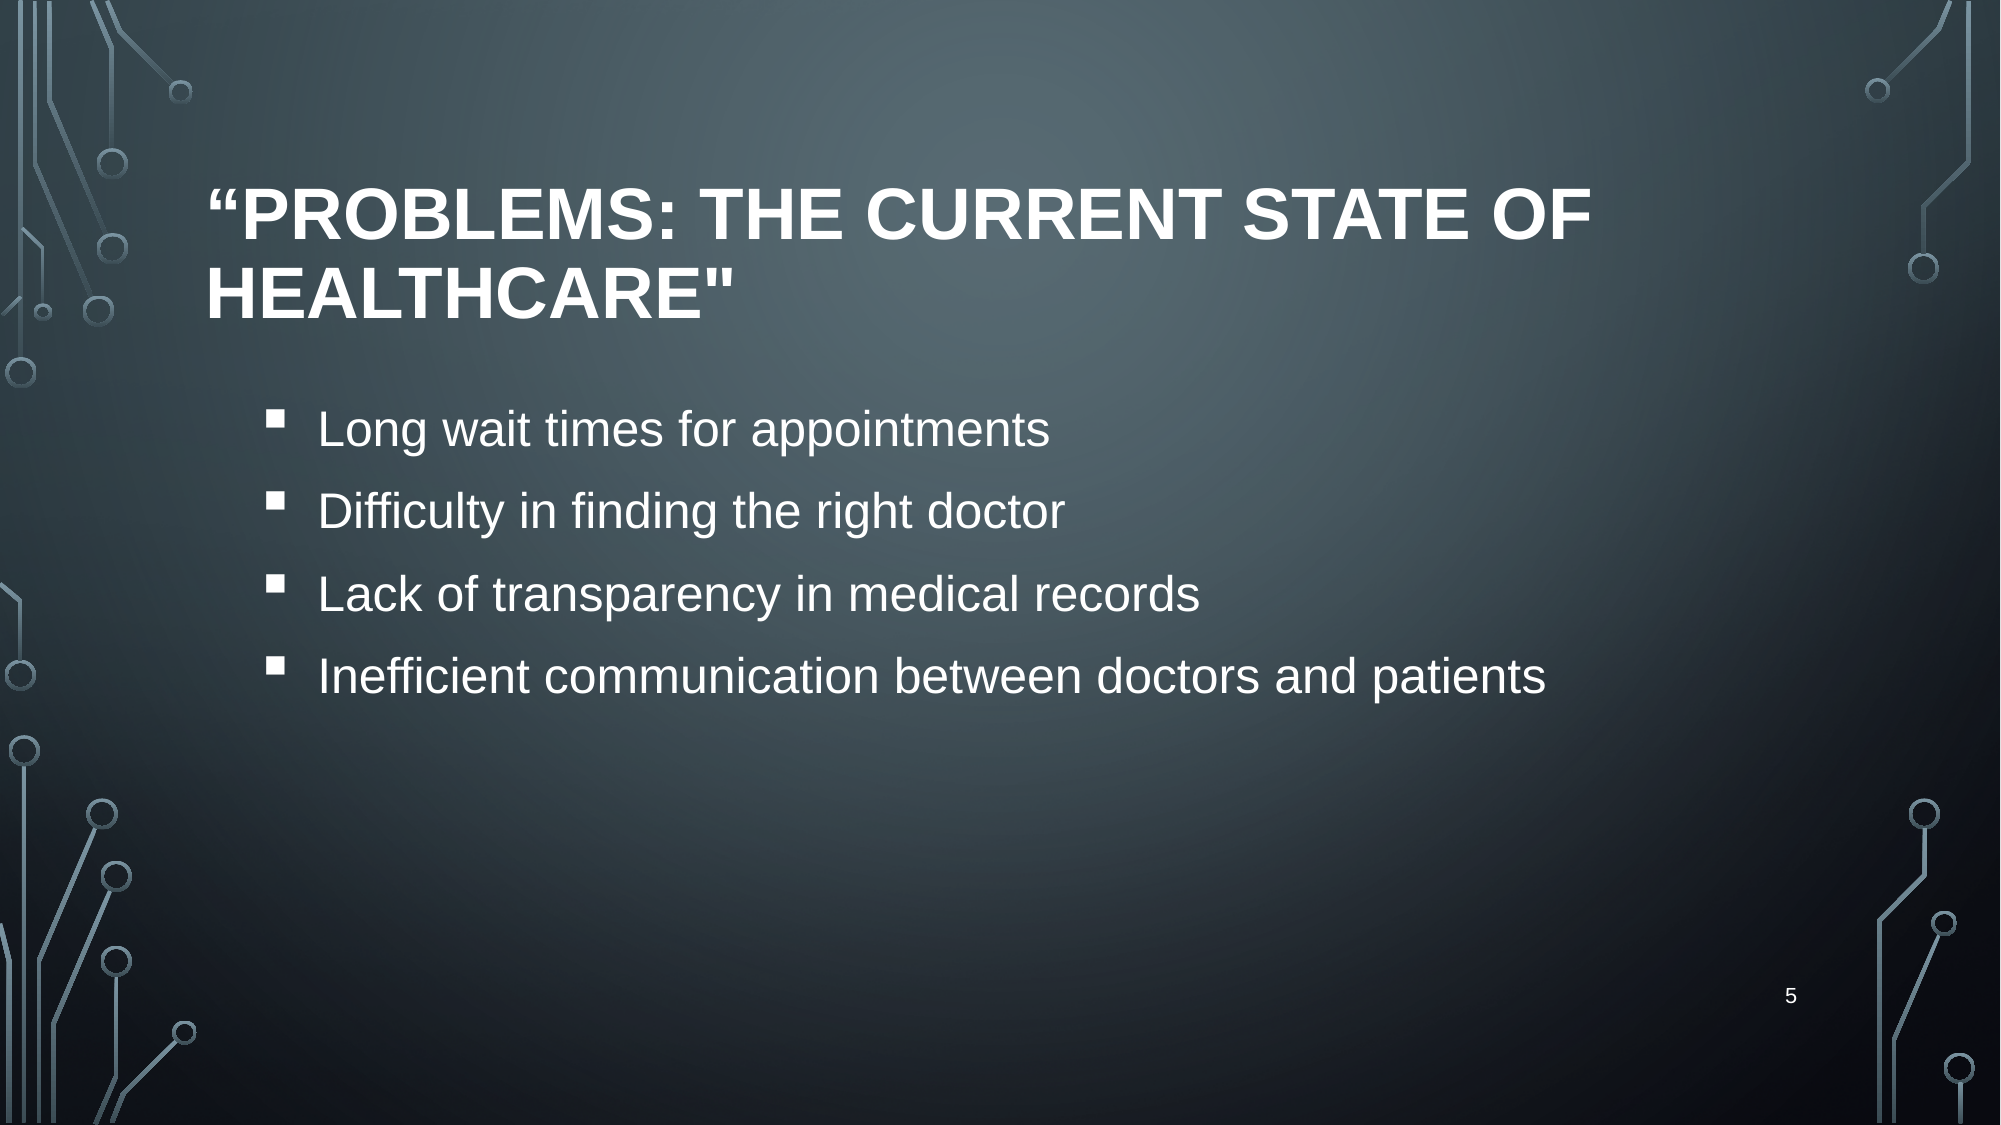

# “Problems: The Current State of Healthcare"
Long wait times for appointments
Difficulty in finding the right doctor
Lack of transparency in medical records
Inefficient communication between doctors and patients

5